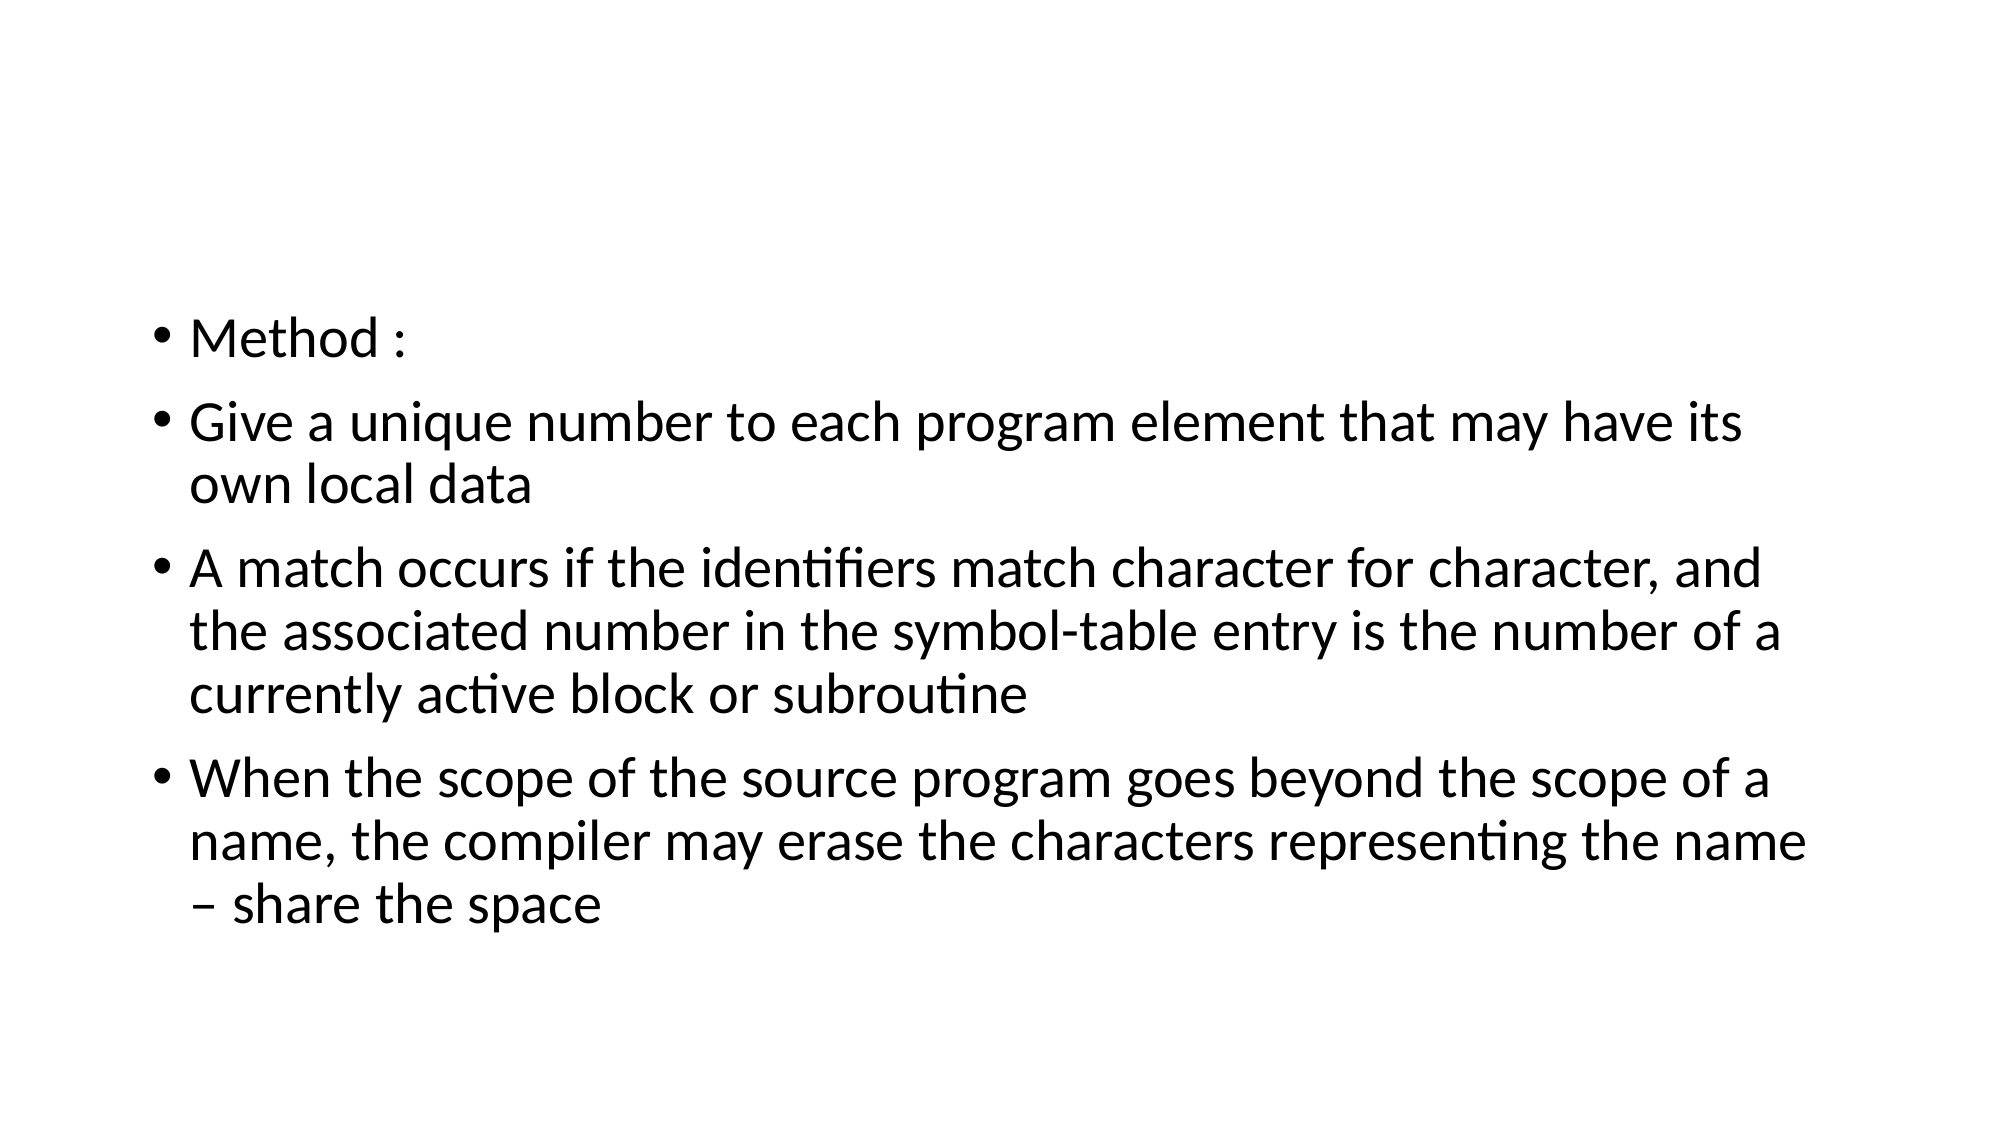

Method :
Give a unique number to each program element that may have its own local data
A match occurs if the identifiers match character for character, and the associated number in the symbol-table entry is the number of a currently active block or subroutine
When the scope of the source program goes beyond the scope of a name, the compiler may erase the characters representing the name – share the space